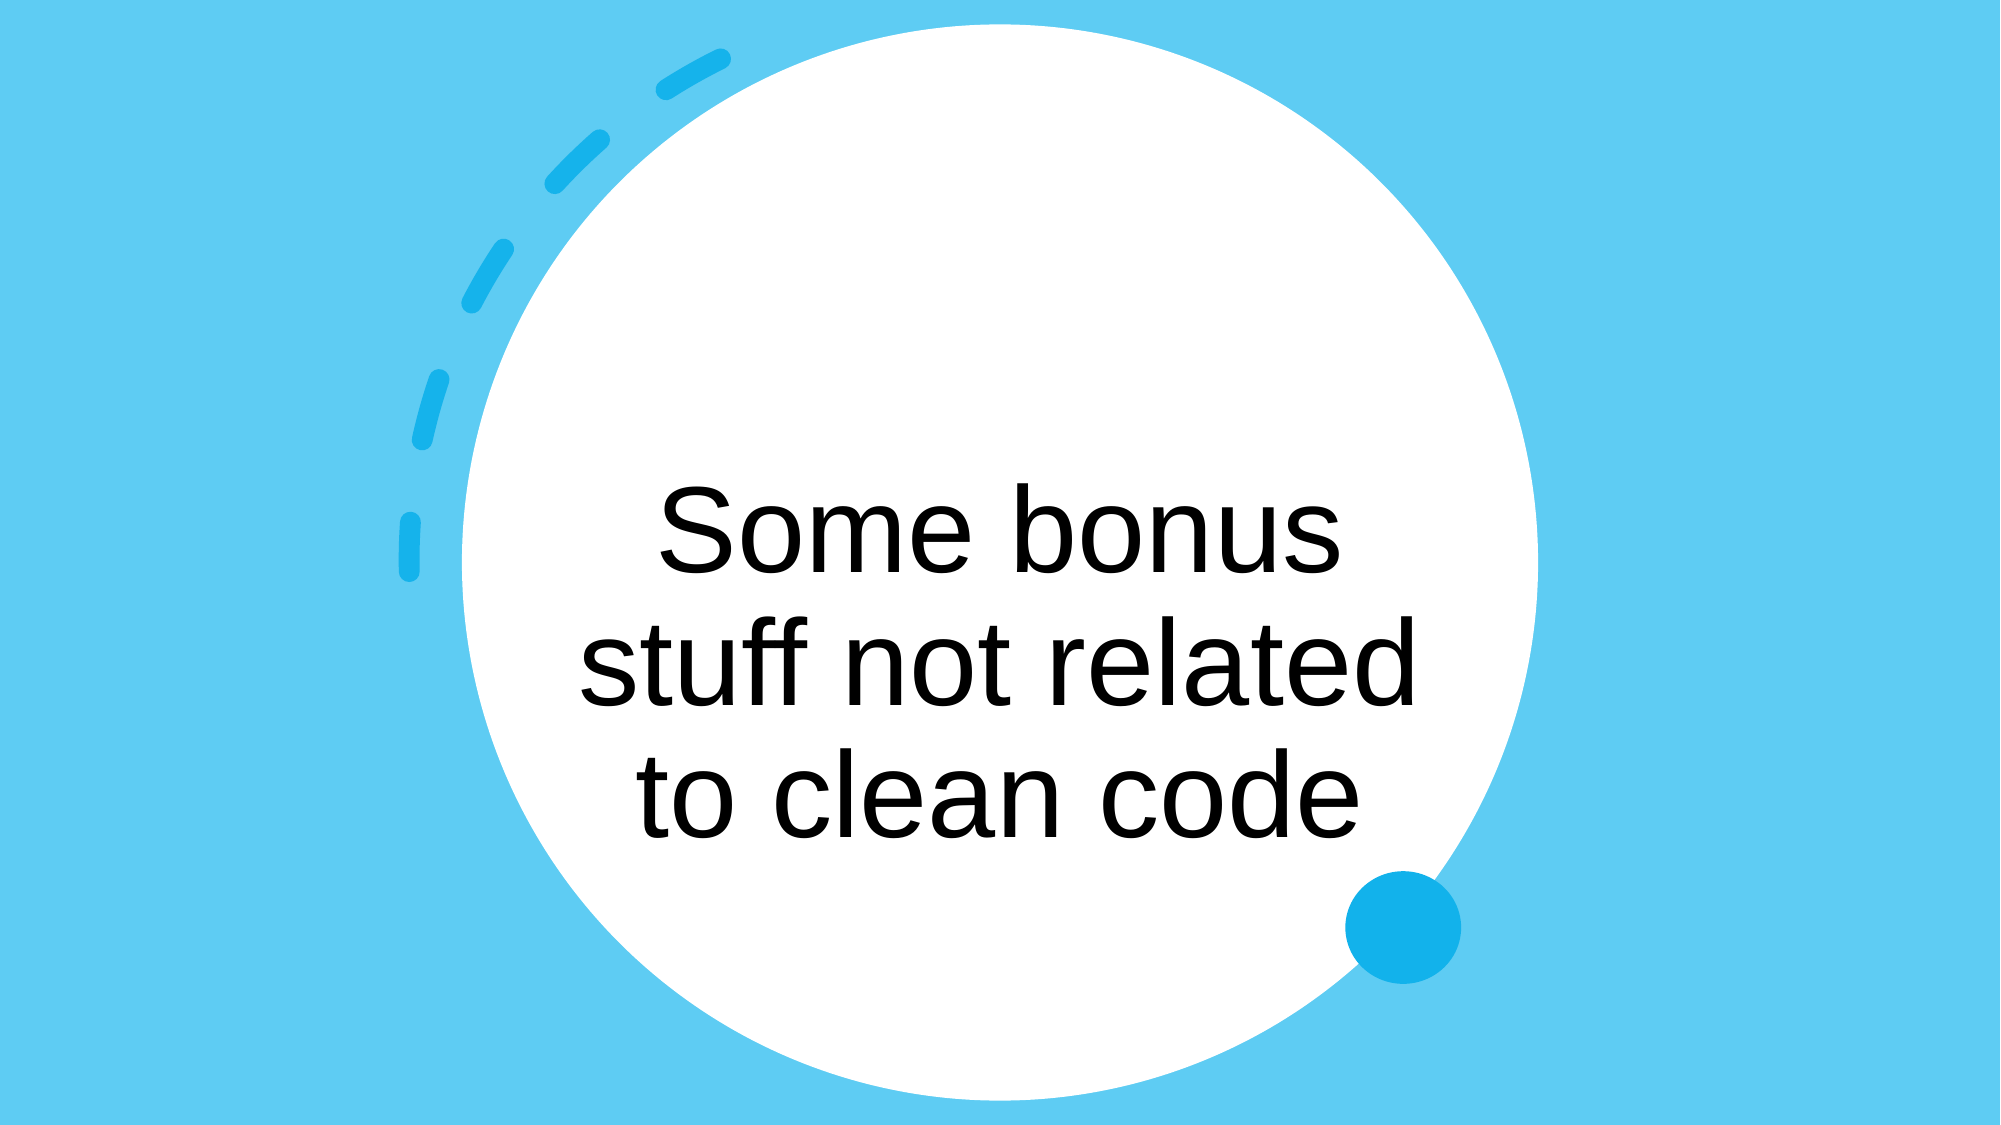

# Some bonus stuff not related to clean code